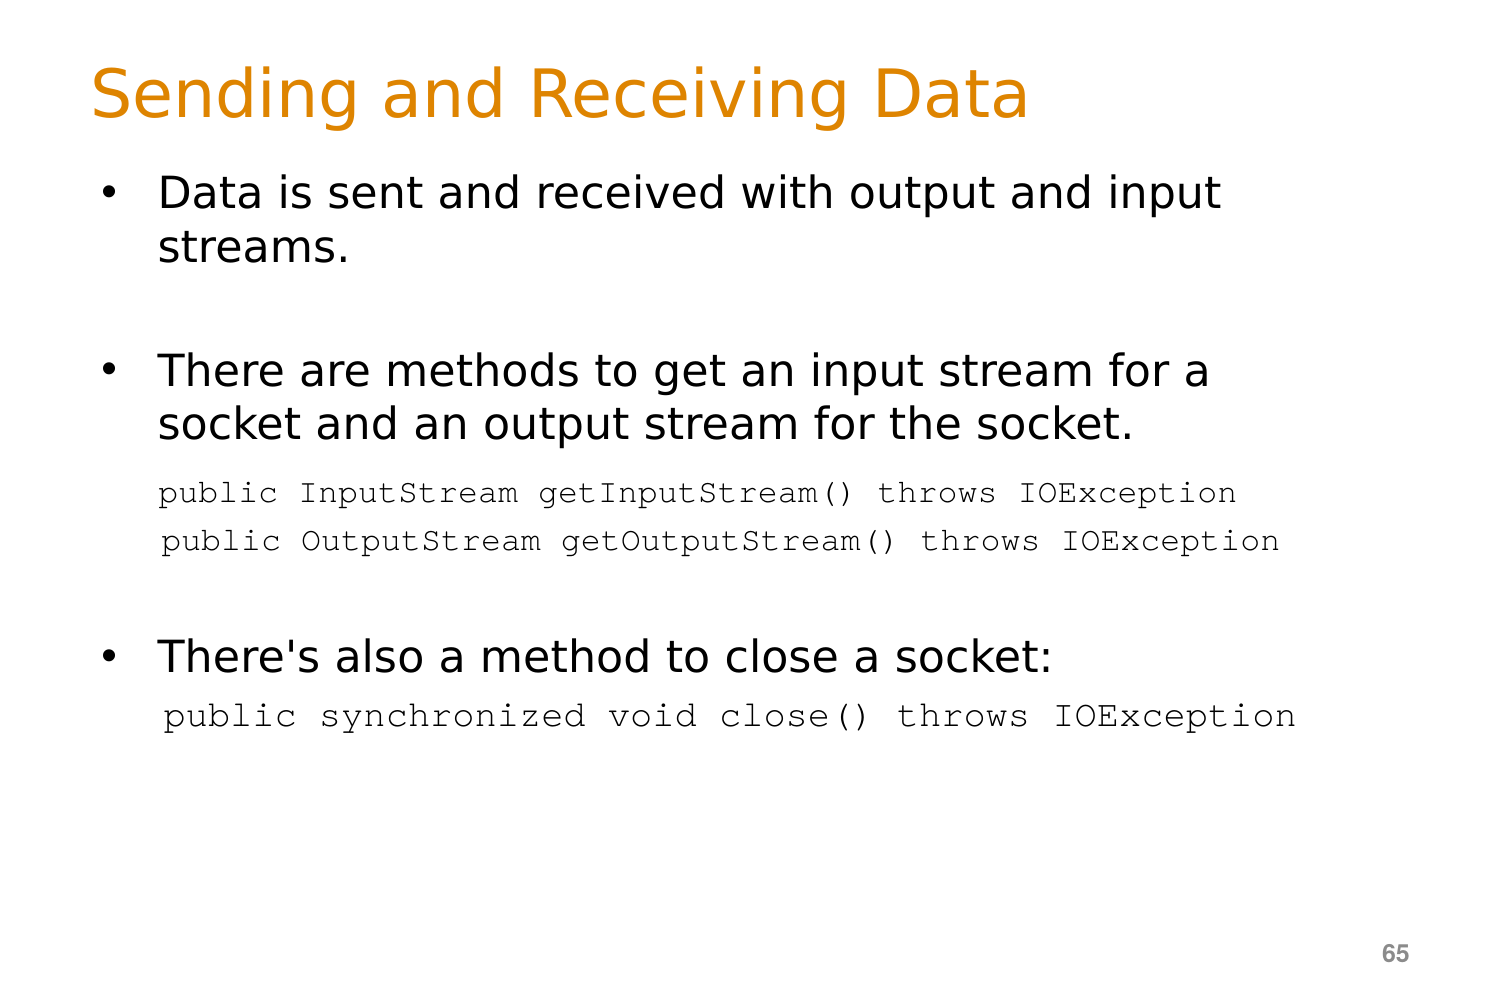

# Sending and Receiving Data
Data is sent and received with output and input streams.

There are methods to get an input stream for a socket and an output stream for the socket.
    public InputStream getInputStream() throws IOException
   public OutputStream getOutputStream() throws IOException

There's also a method to close a socket:
 public synchronized void close() throws IOException
65